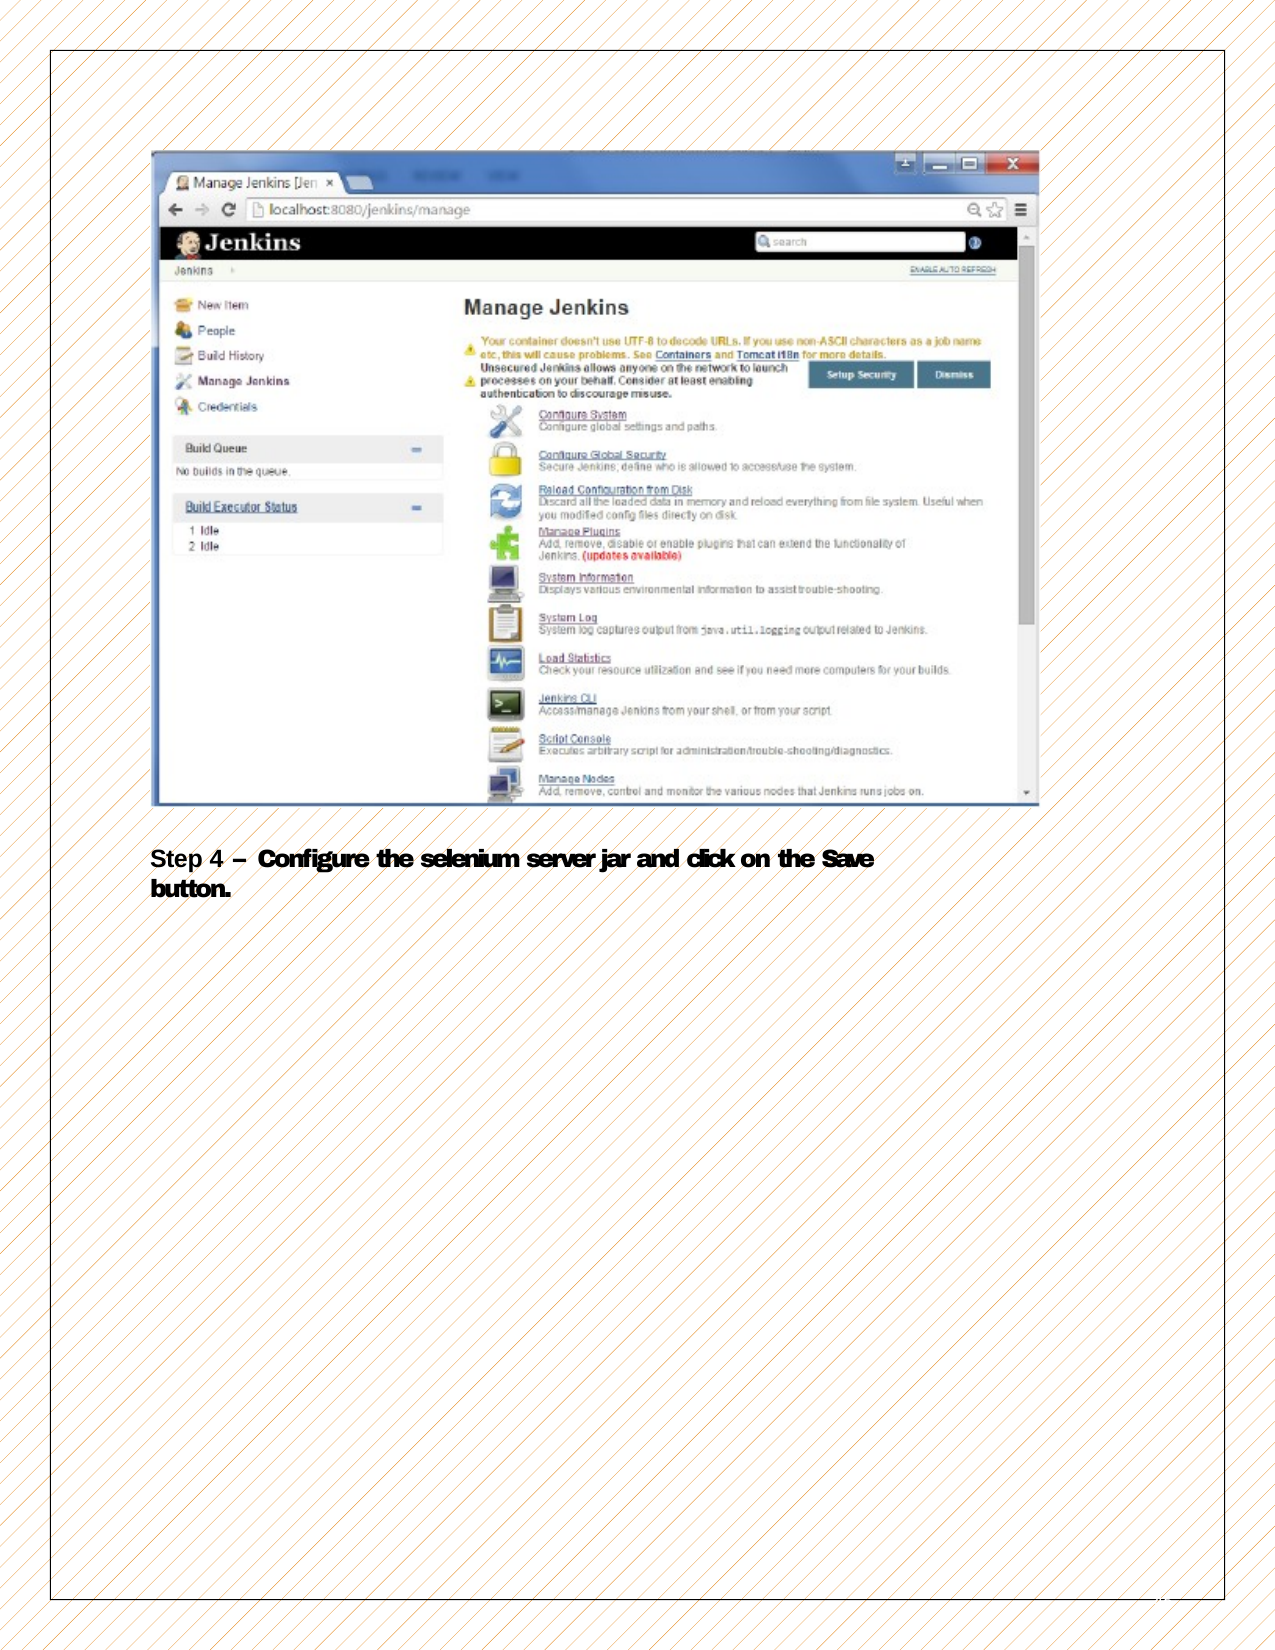

Step 4 − Configure the selenium server jar and click on the Save button.
46